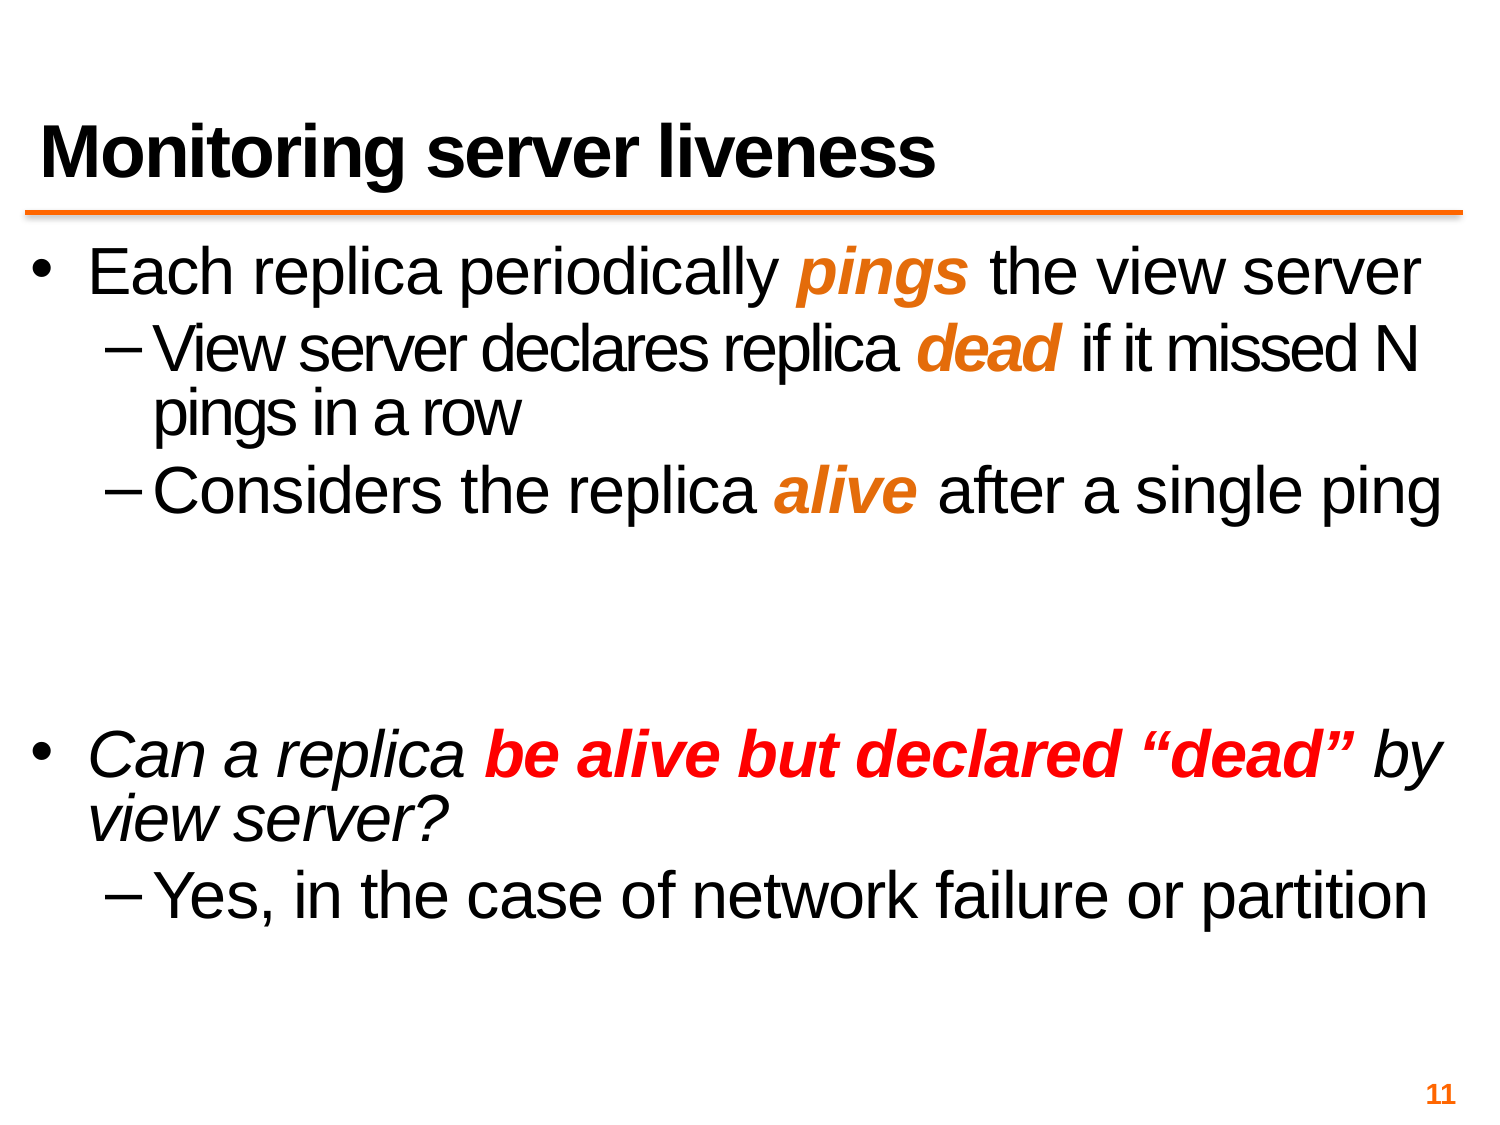

# Monitoring server liveness
Each replica periodically pings the view server
View server declares replica dead if it missed N pings in a row
Considers the replica alive after a single ping

Can a replica be alive but declared “dead” by view server?
Yes, in the case of network failure or partition
11